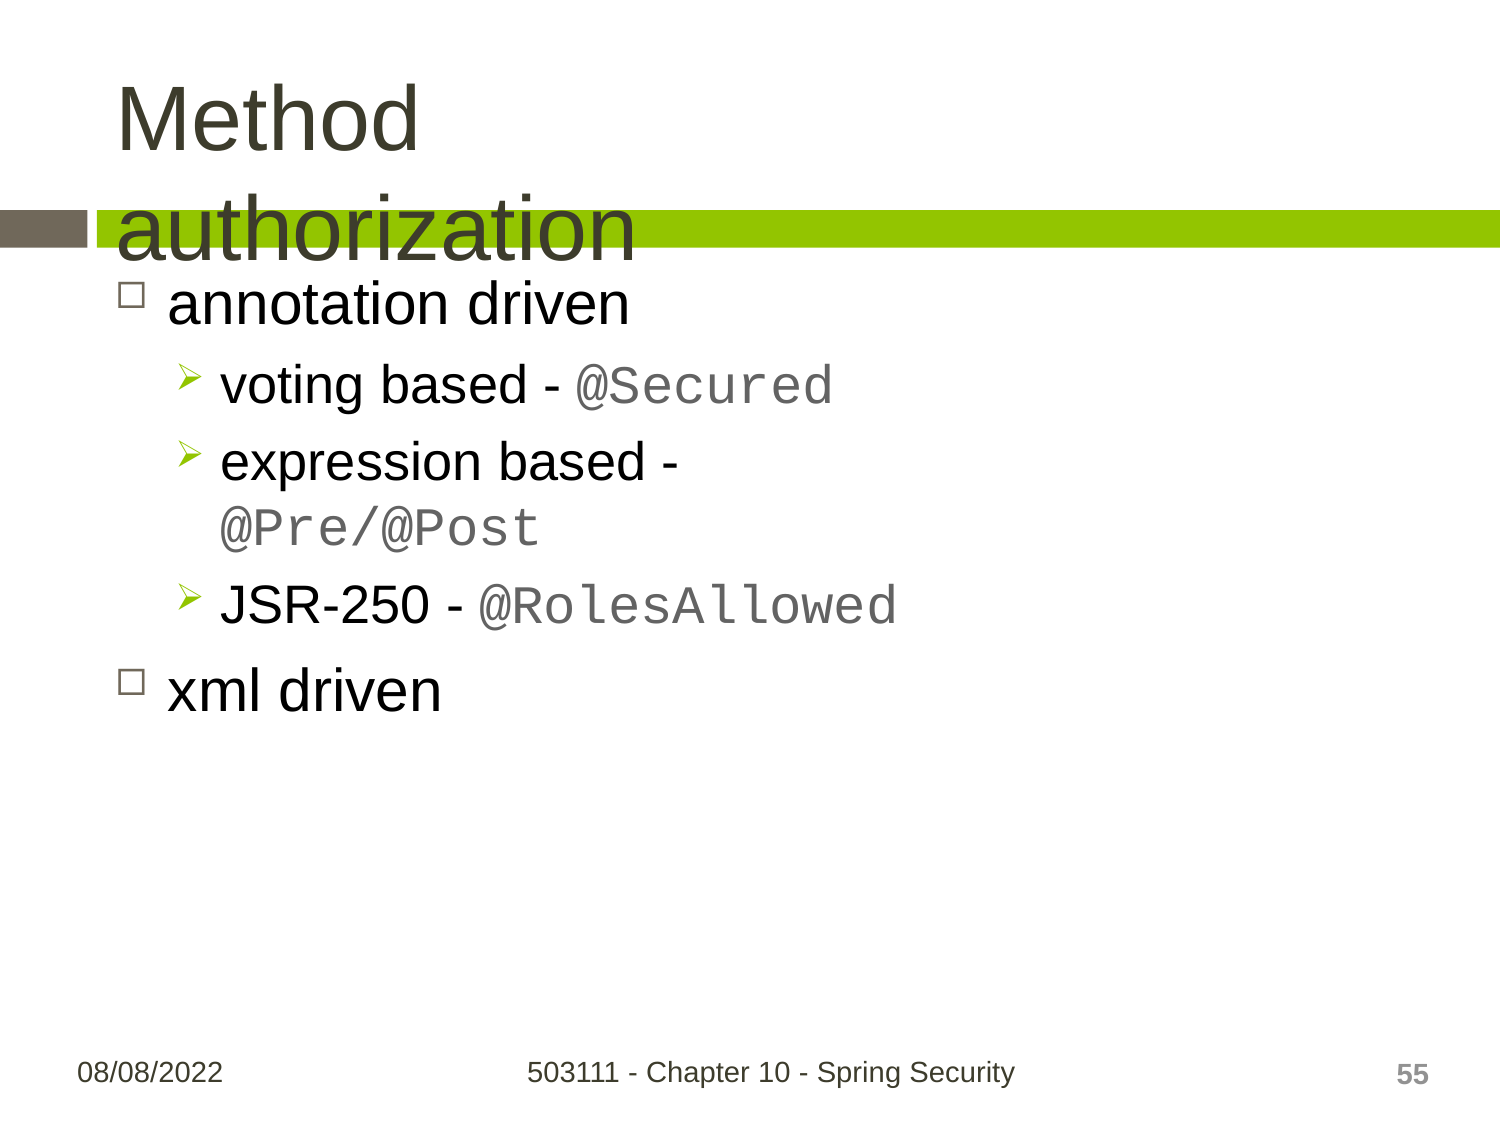

# Method authorization
annotation driven
voting based - @Secured
expression based - @Pre/@Post
JSR-250 - @RolesAllowed
xml driven
55
08/08/2022
503111 - Chapter 10 - Spring Security